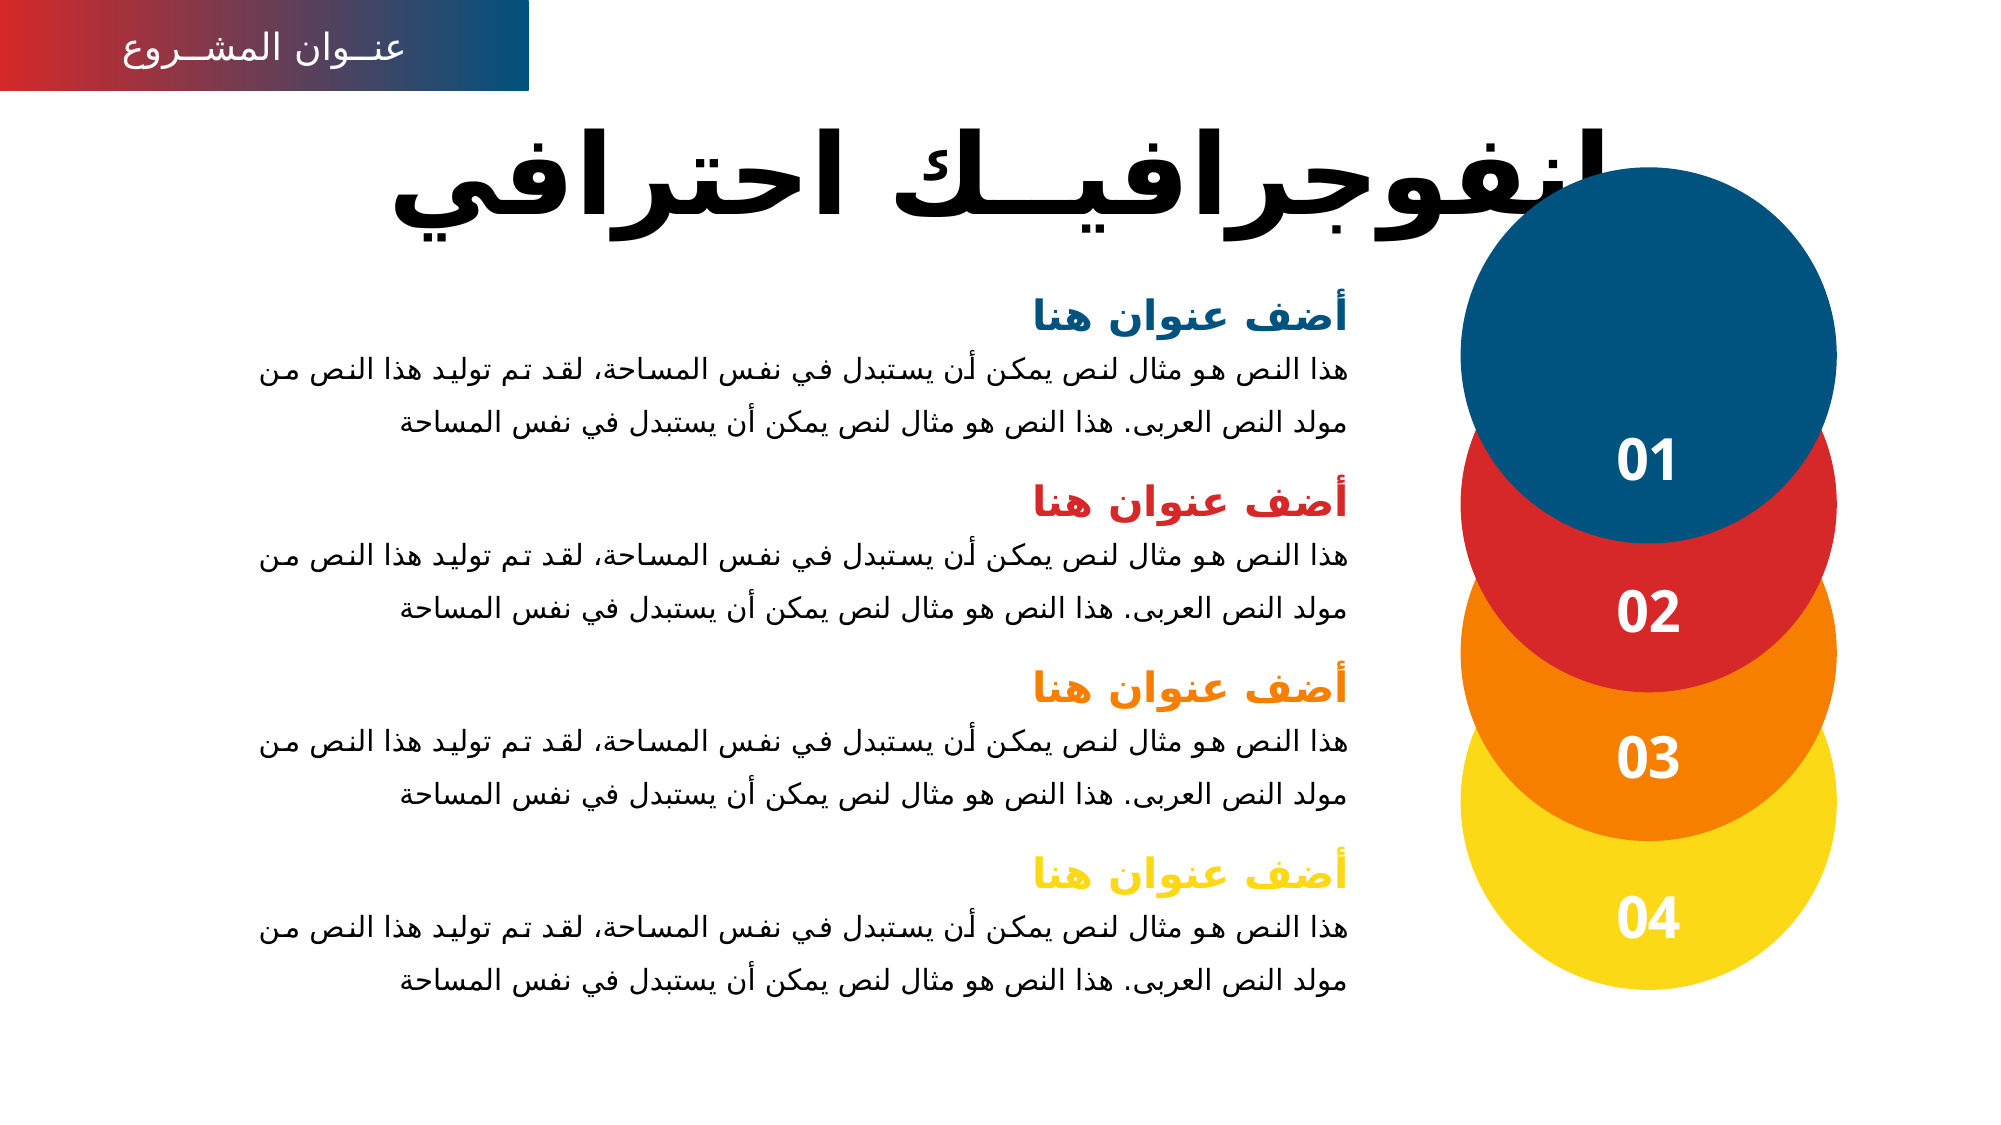

عنــوان المشــروع
انفوجرافيــك احترافي

أضف عنوان هنا

هذا النص هو مثال لنص يمكن أن يستبدل في نفس المساحة، لقد تم توليد هذا النص من مولد النص العربى. هذا النص هو مثال لنص يمكن أن يستبدل في نفس المساحة
01

أضف عنوان هنا
هذا النص هو مثال لنص يمكن أن يستبدل في نفس المساحة، لقد تم توليد هذا النص من مولد النص العربى. هذا النص هو مثال لنص يمكن أن يستبدل في نفس المساحة
02

أضف عنوان هنا
هذا النص هو مثال لنص يمكن أن يستبدل في نفس المساحة، لقد تم توليد هذا النص من مولد النص العربى. هذا النص هو مثال لنص يمكن أن يستبدل في نفس المساحة
03
أضف عنوان هنا
04
هذا النص هو مثال لنص يمكن أن يستبدل في نفس المساحة، لقد تم توليد هذا النص من مولد النص العربى. هذا النص هو مثال لنص يمكن أن يستبدل في نفس المساحة